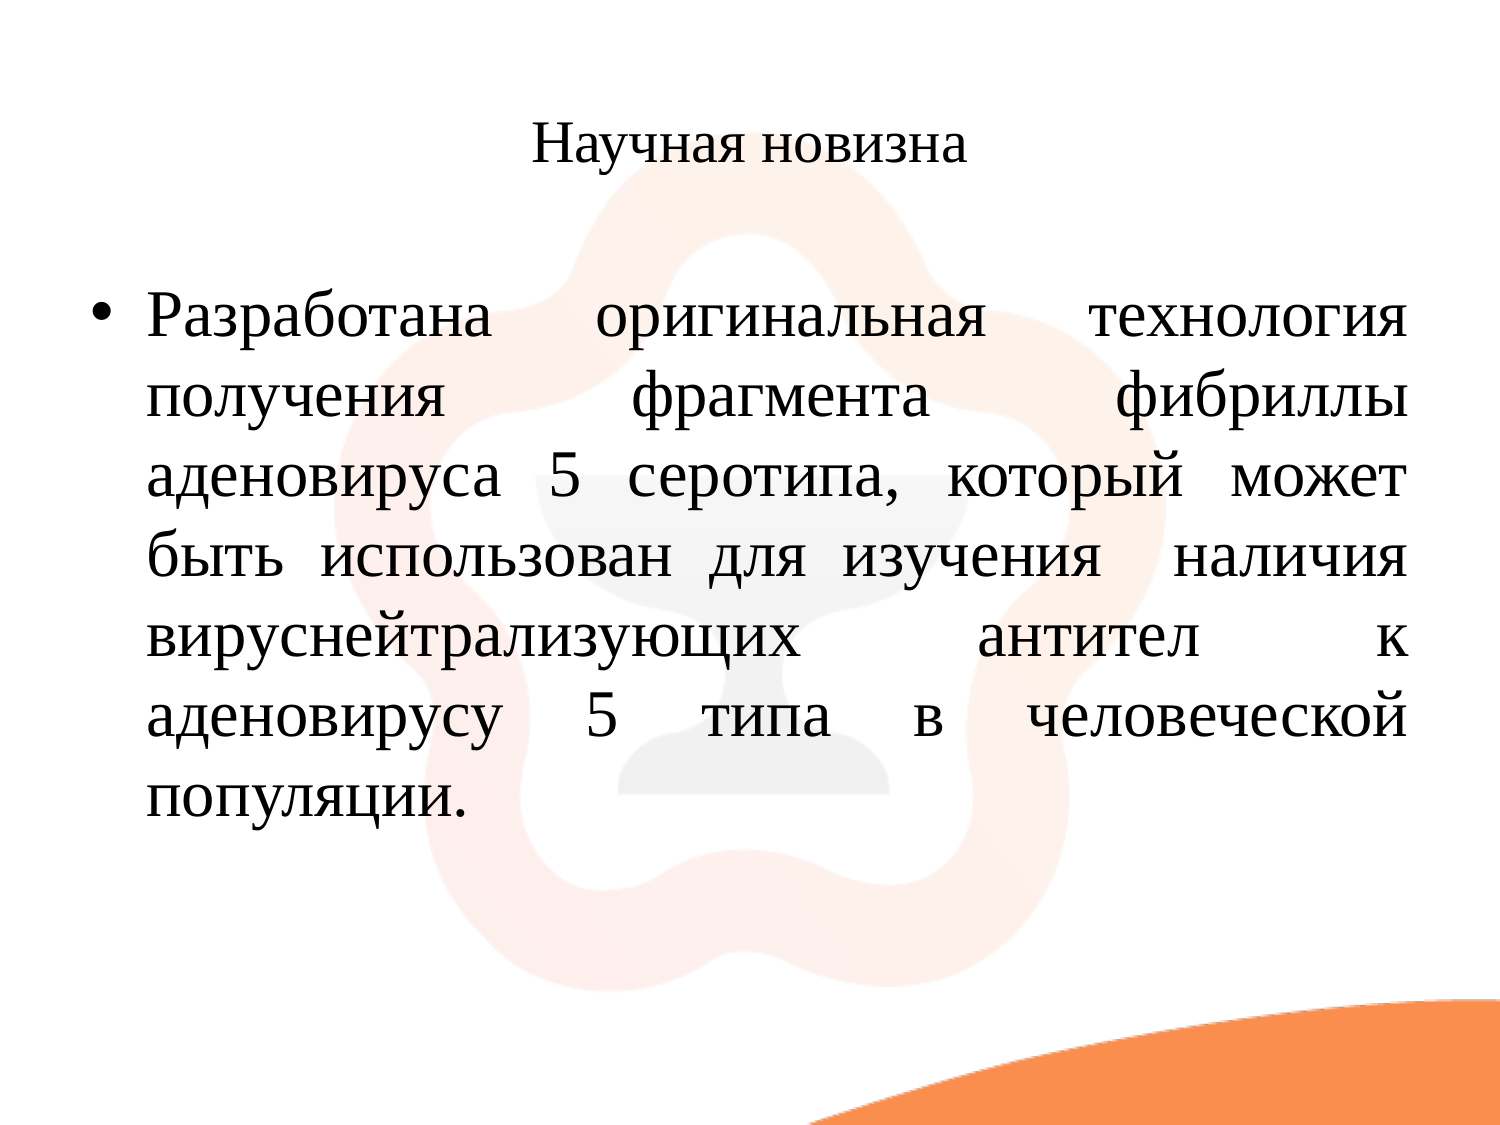

# Научная новизна
Разработана оригинальная технология получения фрагмента фибриллы аденовируса 5 серотипа, который может быть использован для изучения  наличия вируснейтрализующих антител к аденовирусу 5 типа в человеческой популяции.